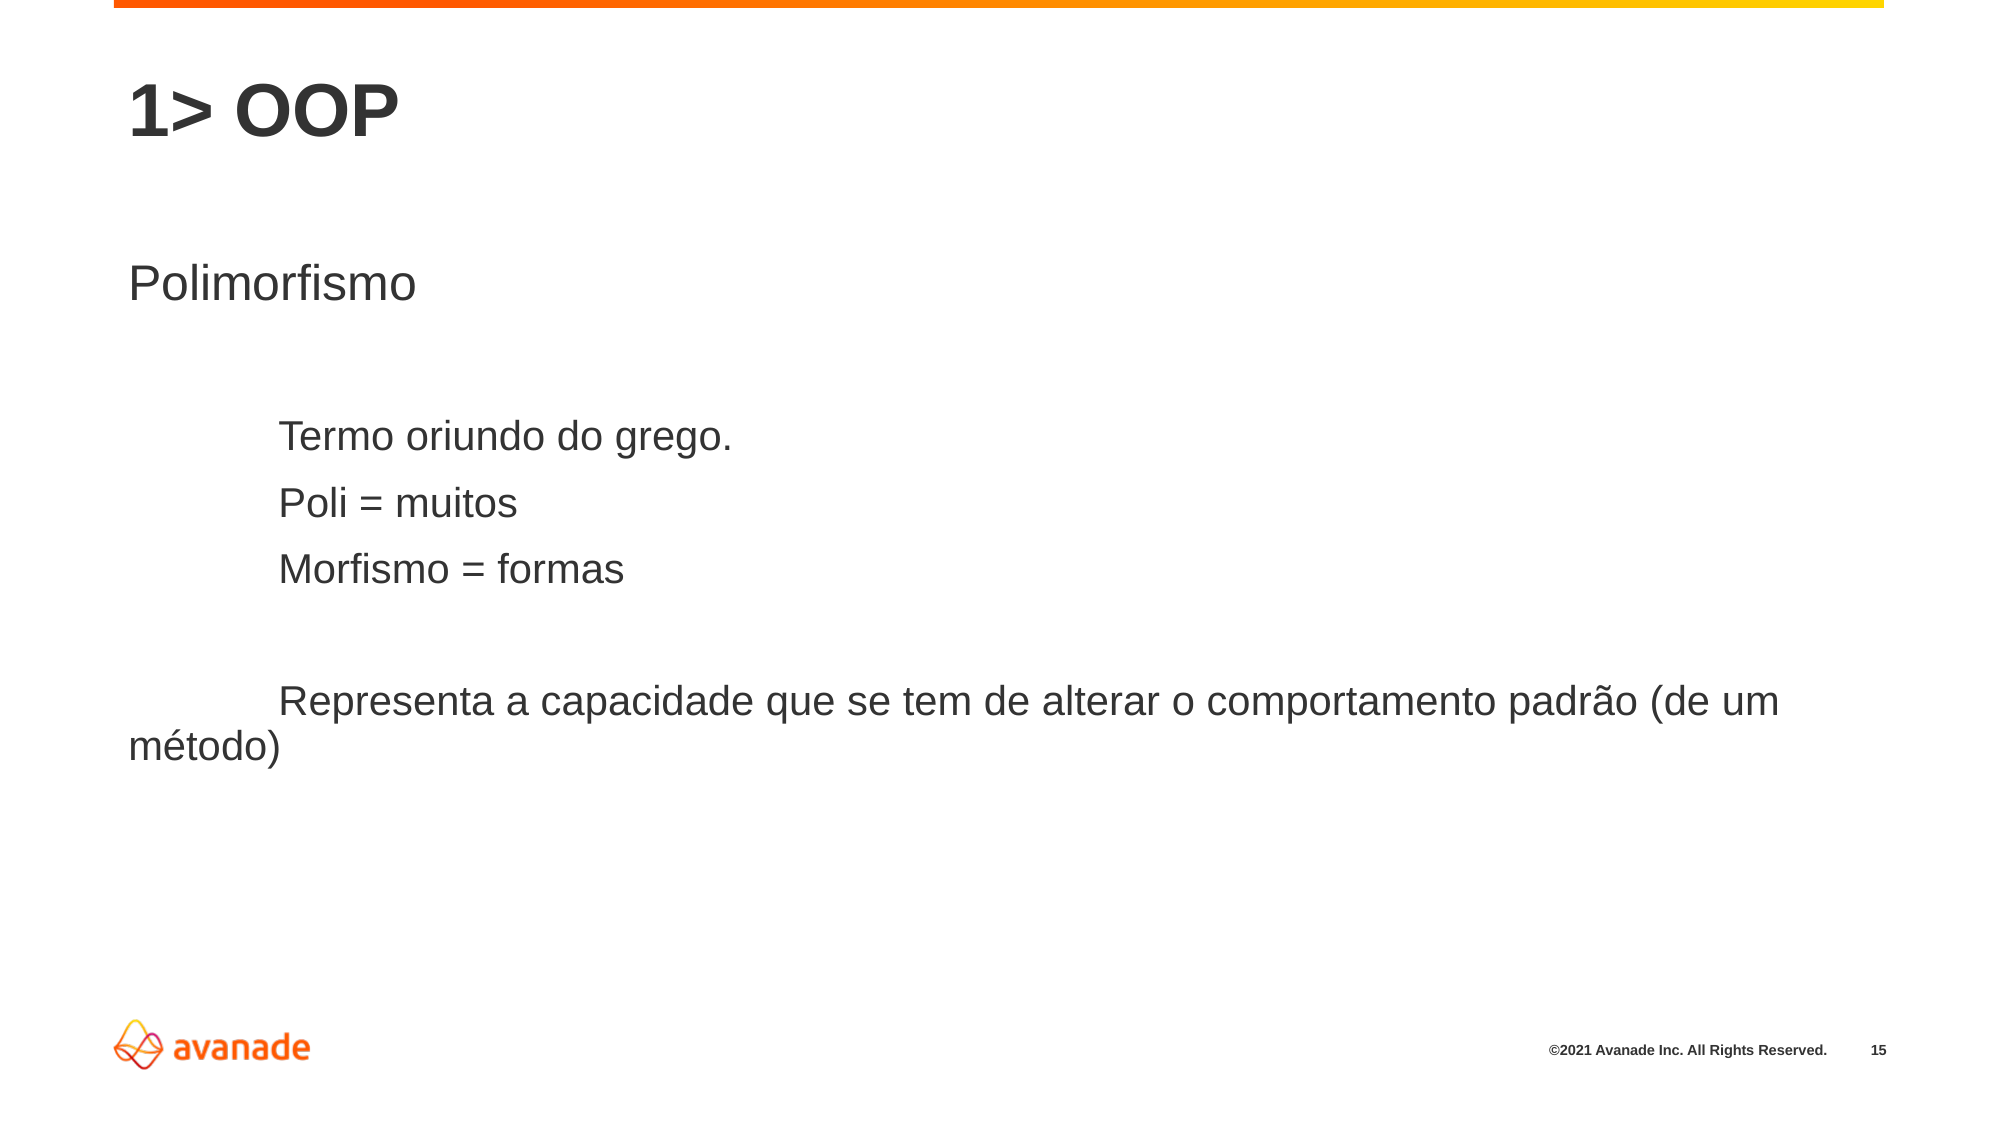

# 1> OOP
Polimorfismo

	Termo oriundo do grego.
	Poli = muitos
	Morfismo = formas

	Representa a capacidade que se tem de alterar o comportamento padrão (de um método)